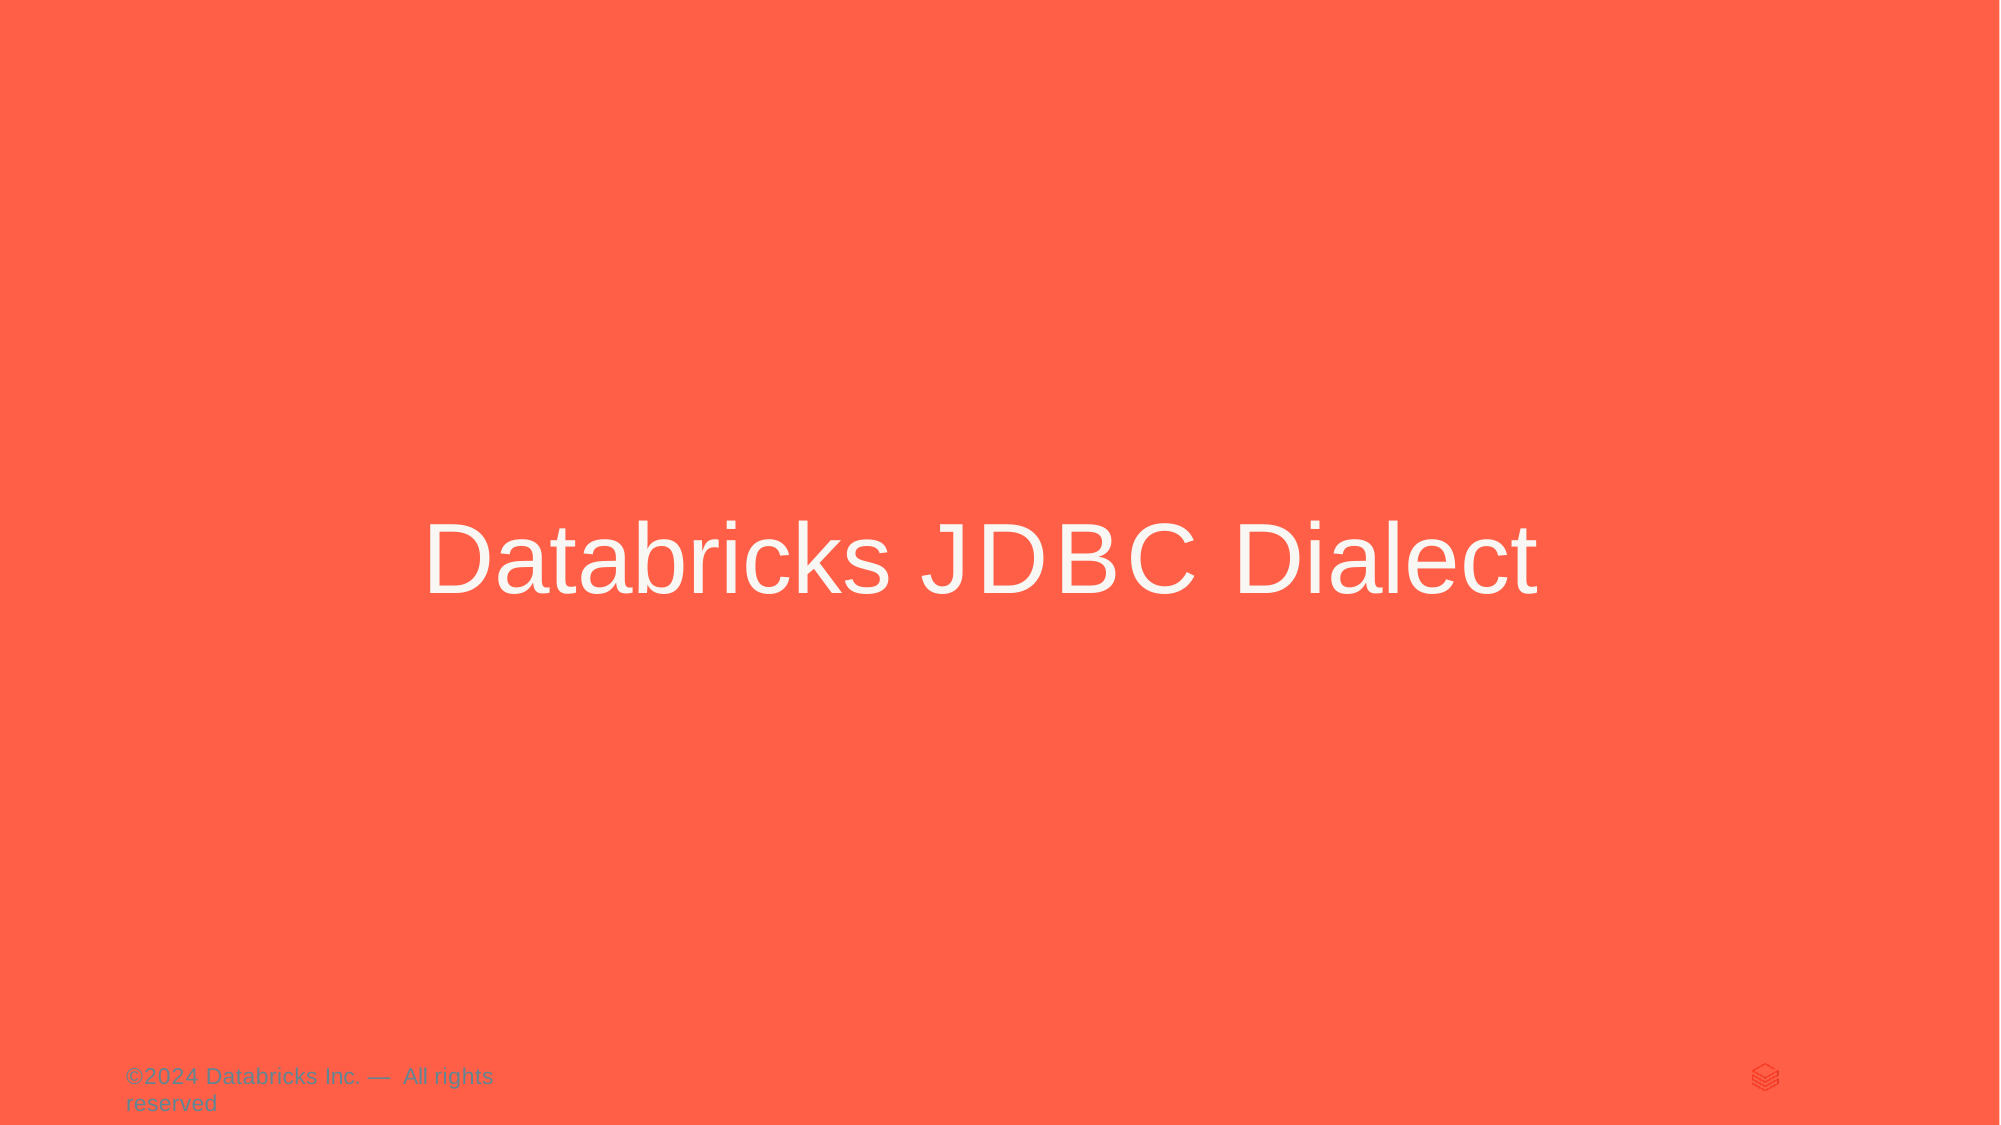

# Databricks JDBC Dialect
©2024 Databricks Inc. — All rights reserved